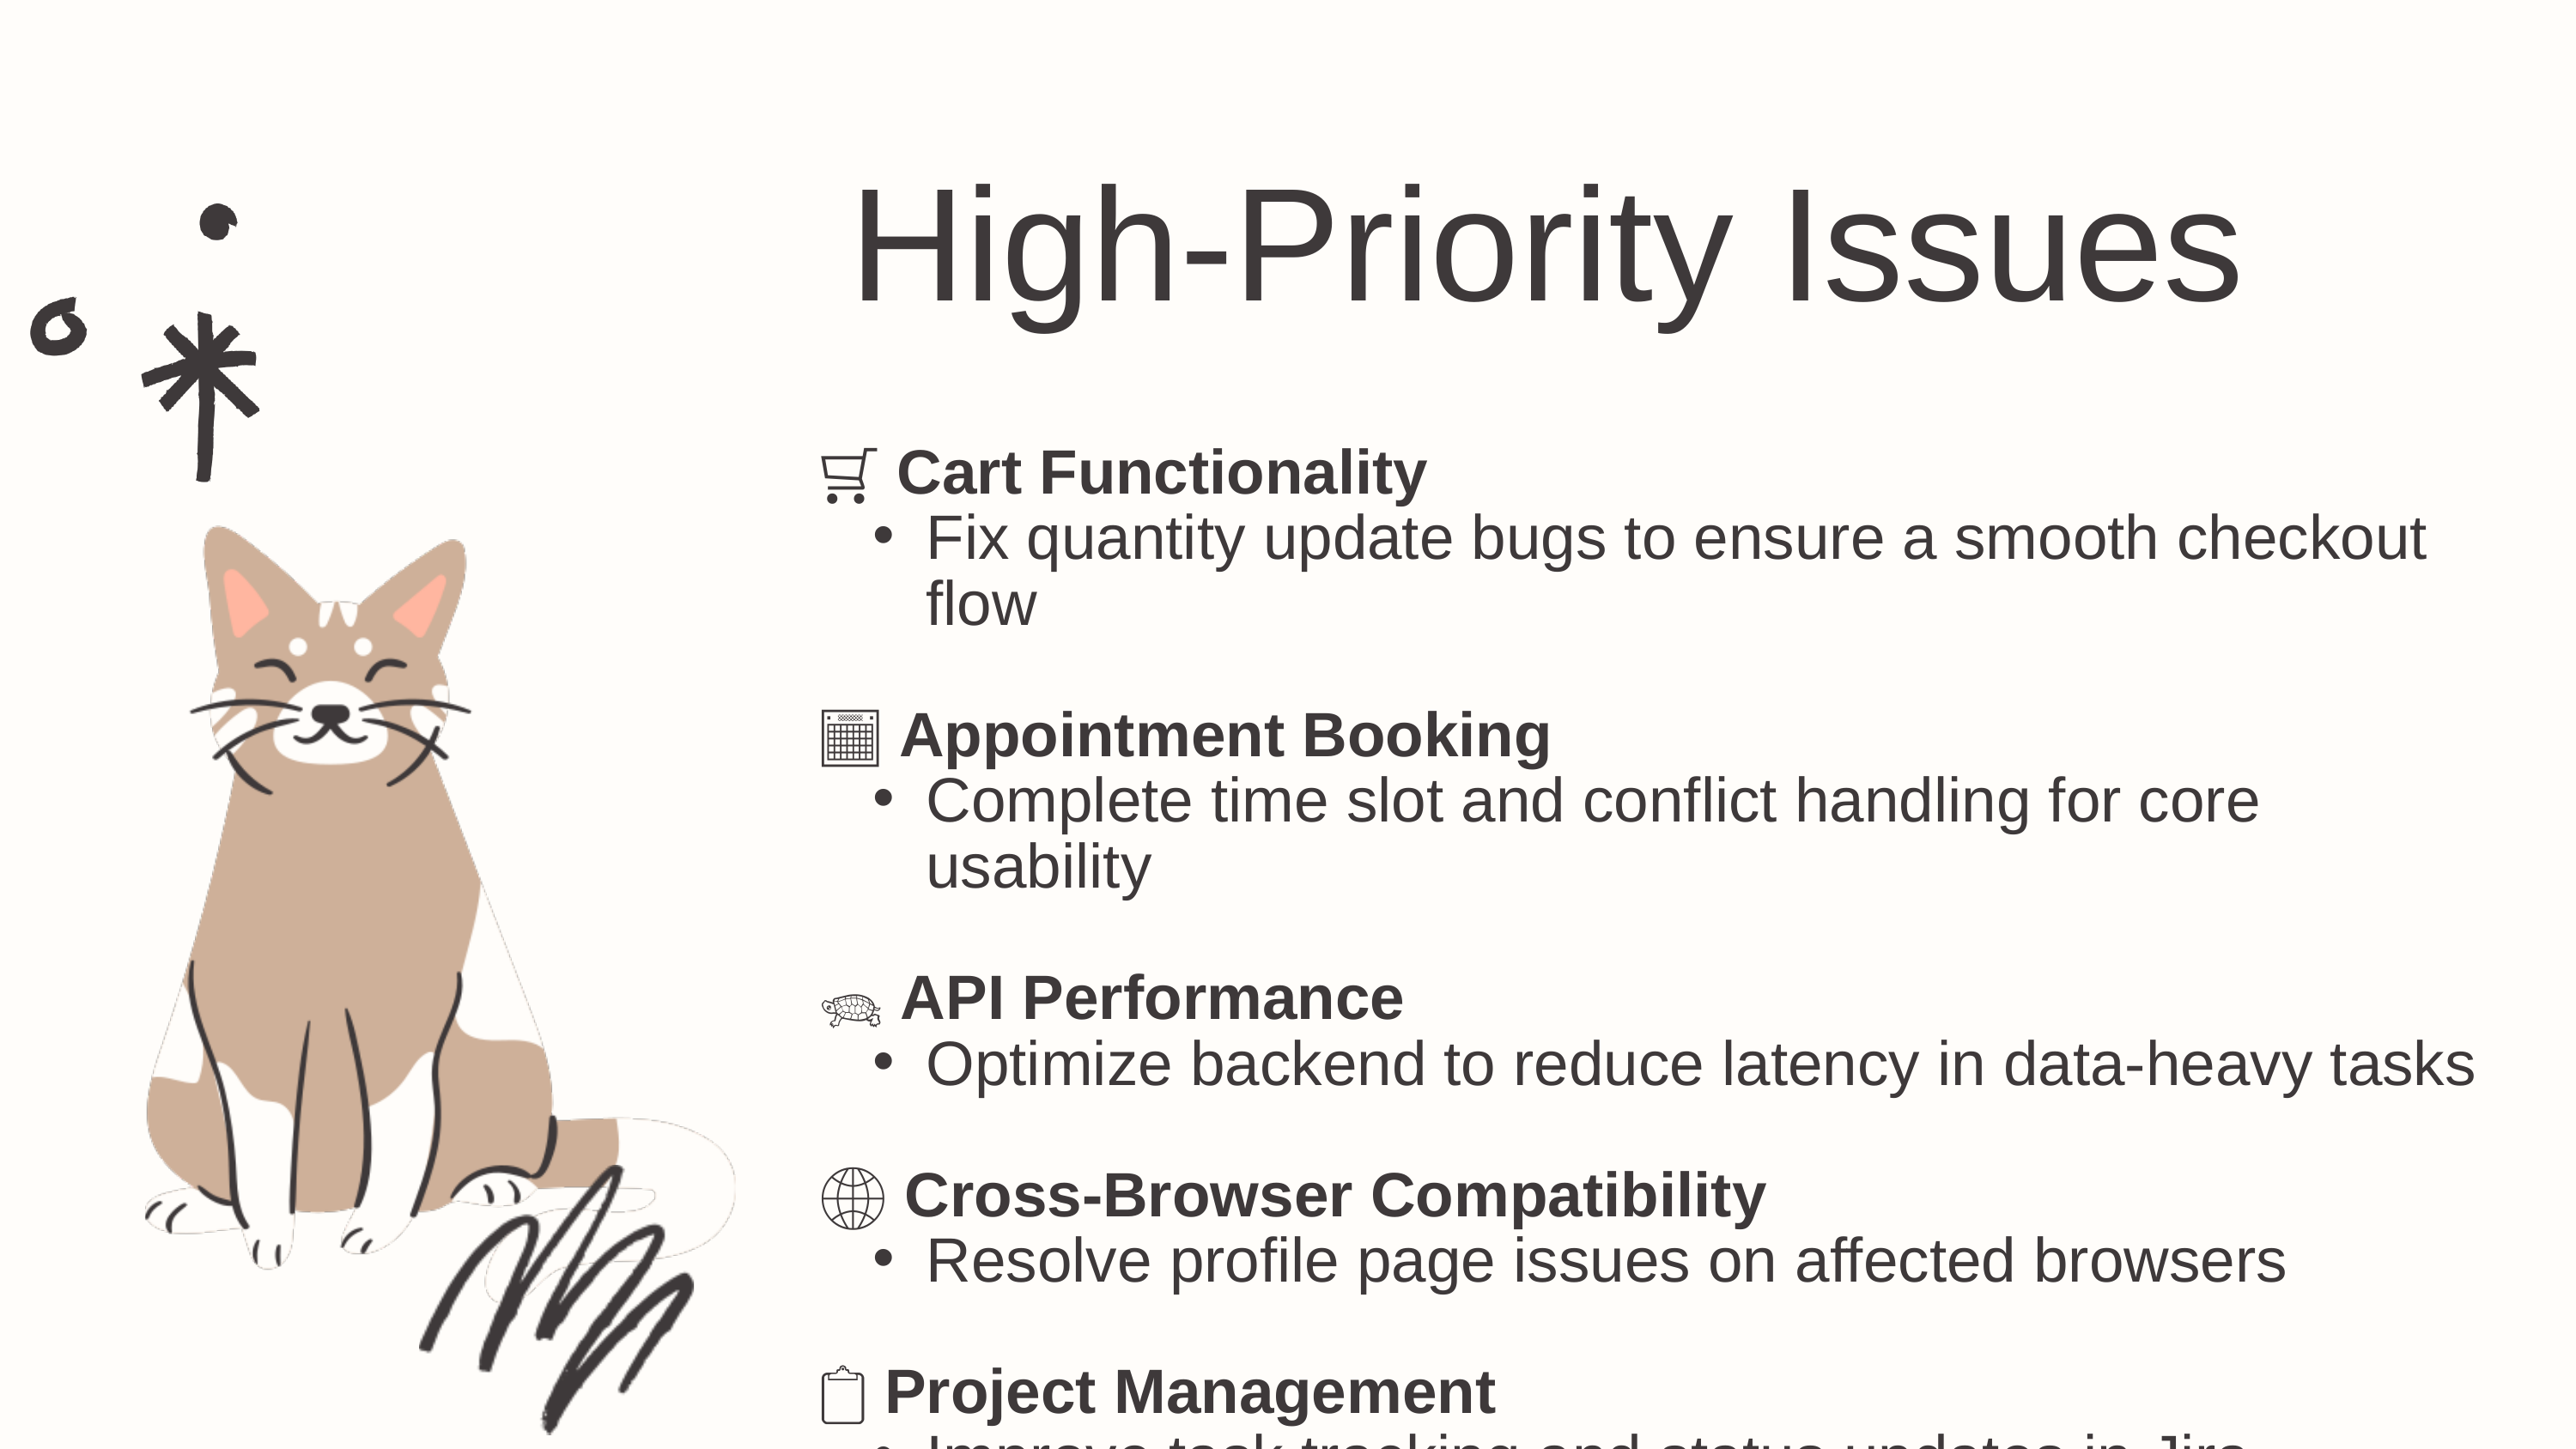

High-Priority Issues

🛒 Cart Functionality
Fix quantity update bugs to ensure a smooth checkout flow

📅 Appointment Booking
Complete time slot and conflict handling for core usability

🐢 API Performance
Optimize backend to reduce latency in data-heavy tasks

🌐 Cross-Browser Compatibility
Resolve profile page issues on affected browsers

📋 Project Management
Improve task tracking and status updates in Jira